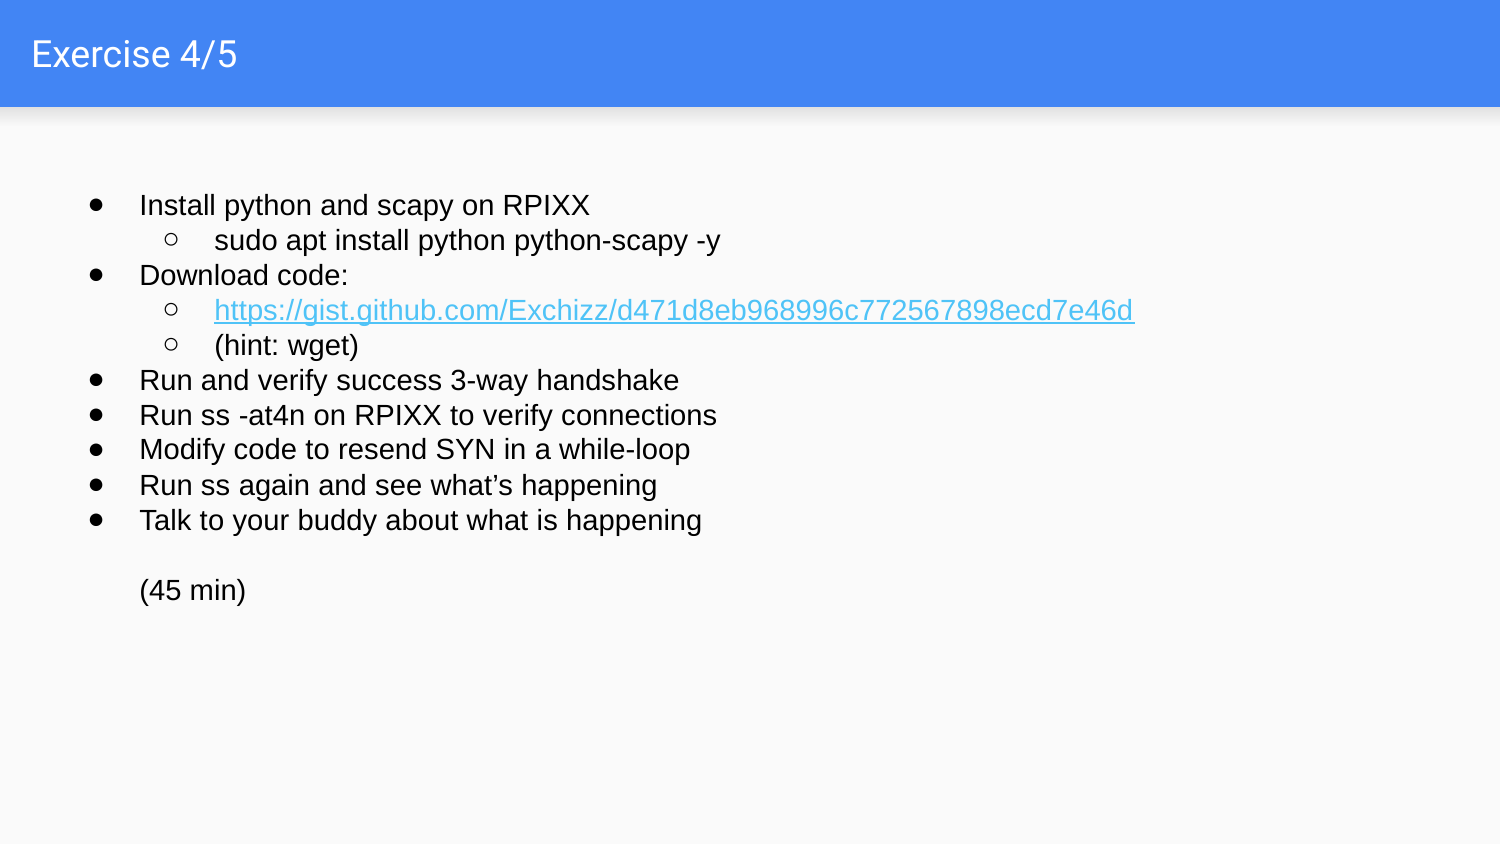

# Exercise 4/5
Install python and scapy on RPIXX
sudo apt install python python-scapy -y
Download code:
https://gist.github.com/Exchizz/d471d8eb968996c772567898ecd7e46d
(hint: wget)
Run and verify success 3-way handshake
Run ss -at4n on RPIXX to verify connections
Modify code to resend SYN in a while-loop
Run ss again and see what’s happening
Talk to your buddy about what is happening

(45 min)